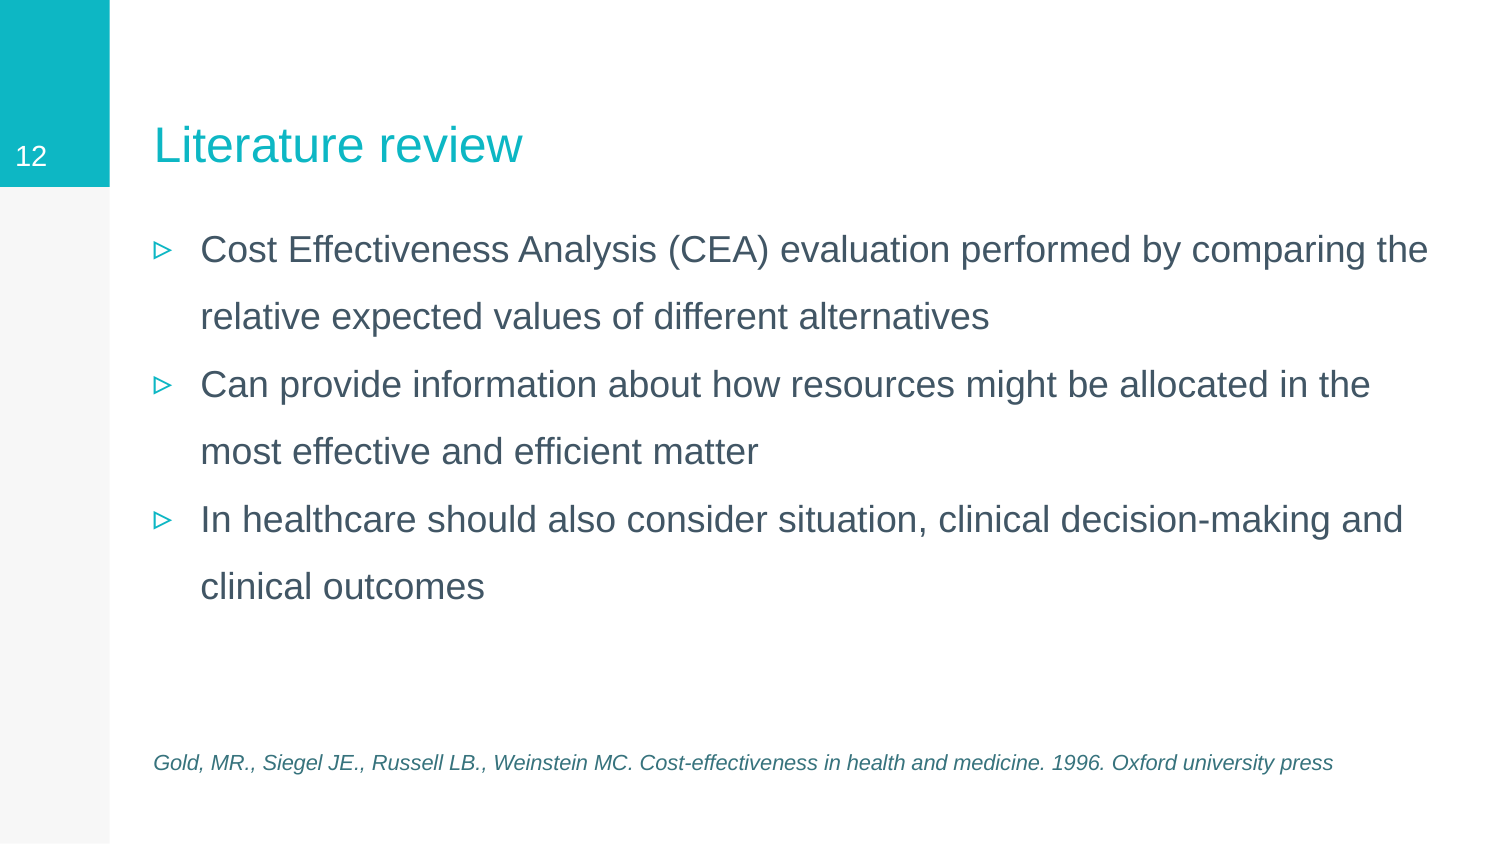

12
# Literature review
Cost Effectiveness Analysis (CEA) evaluation performed by comparing the relative expected values of different alternatives
Can provide information about how resources might be allocated in the most effective and efficient matter
In healthcare should also consider situation, clinical decision-making and clinical outcomes

Gold, MR., Siegel JE., Russell LB., Weinstein MC. Cost-effectiveness in health and medicine. 1996. Oxford university press